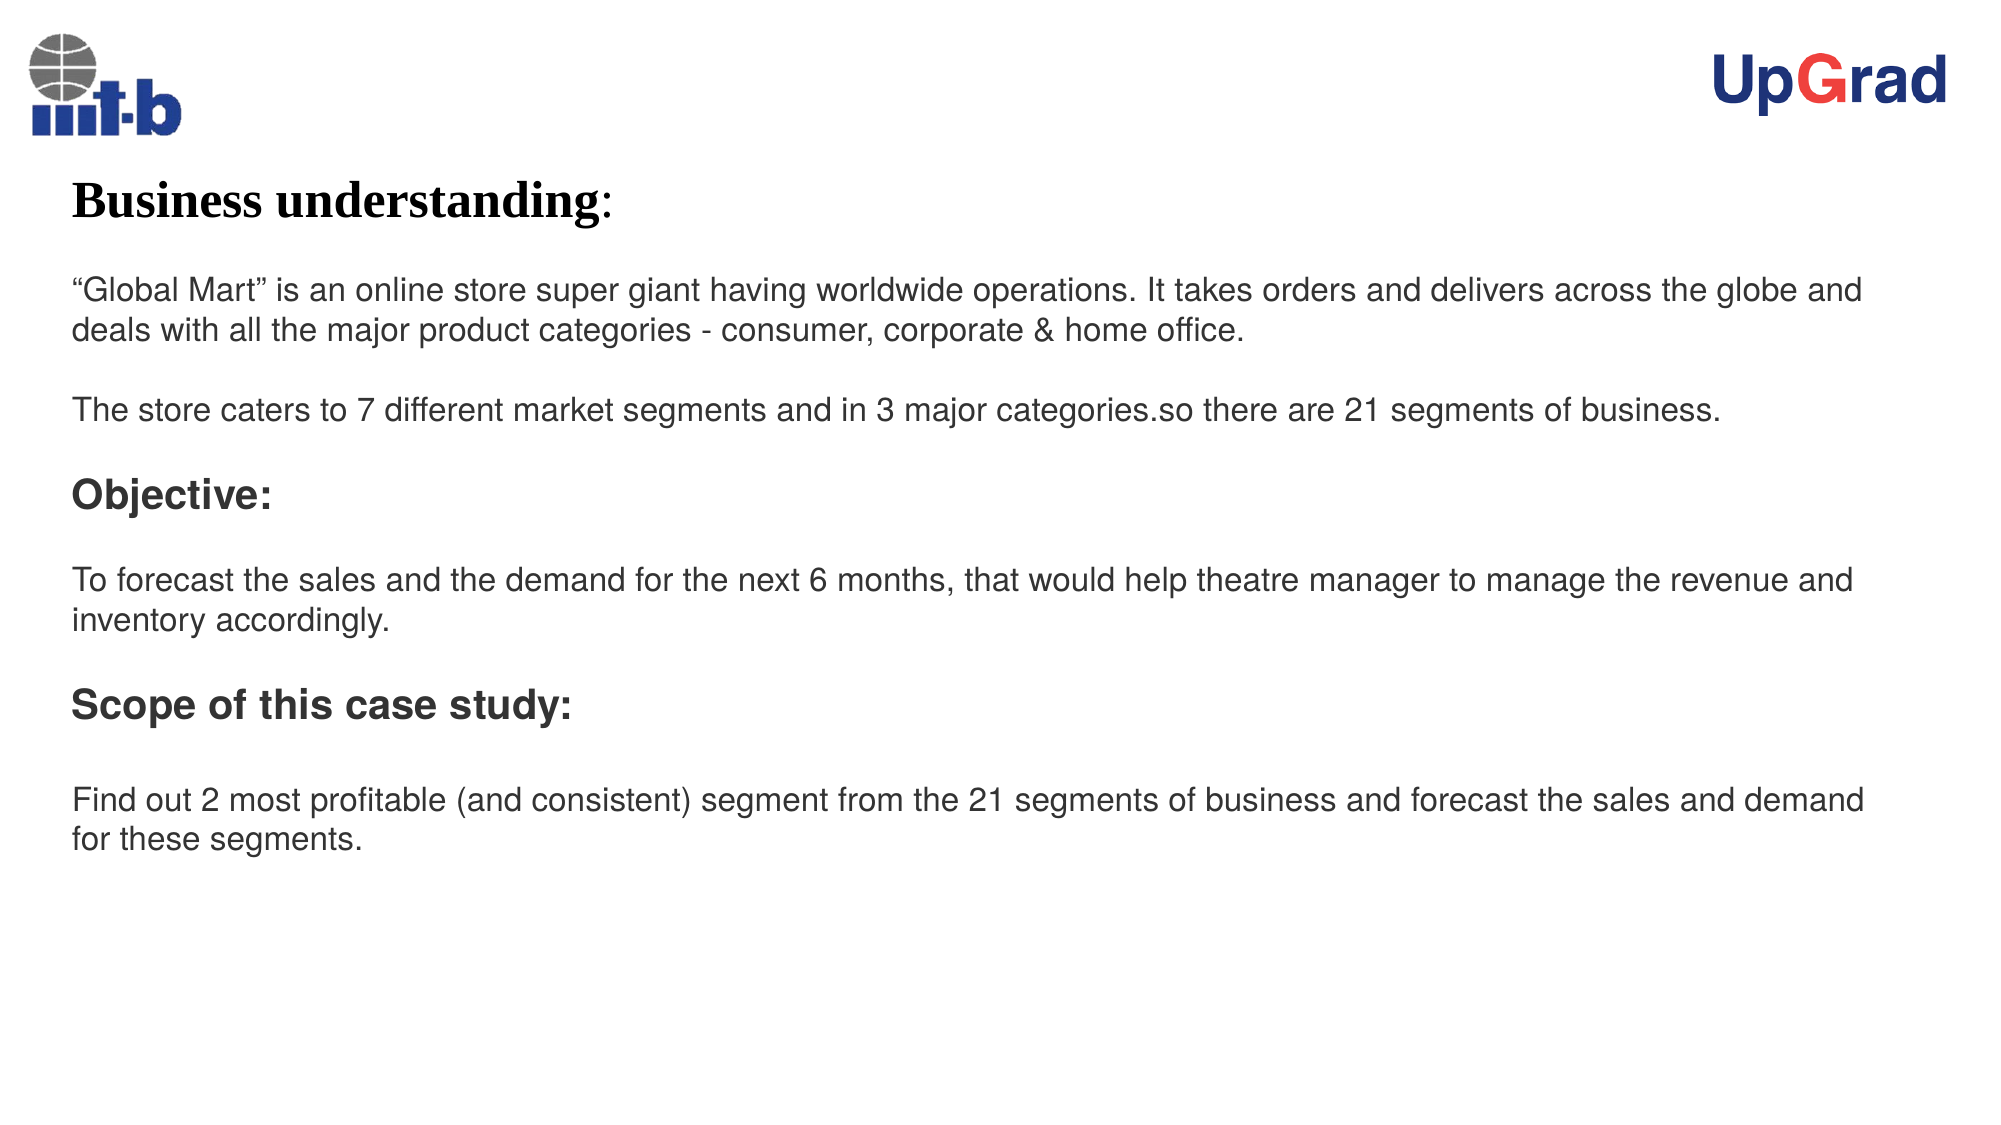

Business understanding:

“Global Mart” is an online store super giant having worldwide operations. It takes orders and delivers across the globe and deals with all the major product categories - consumer, corporate & home office.

The store caters to 7 different market segments and in 3 major categories.so there are 21 segments of business.

Objective:

To forecast the sales and the demand for the next 6 months, that would help theatre manager to manage the revenue and inventory accordingly.

Scope of this case study:

Find out 2 most profitable (and consistent) segment from the 21 segments of business and forecast the sales and demand for these segments.